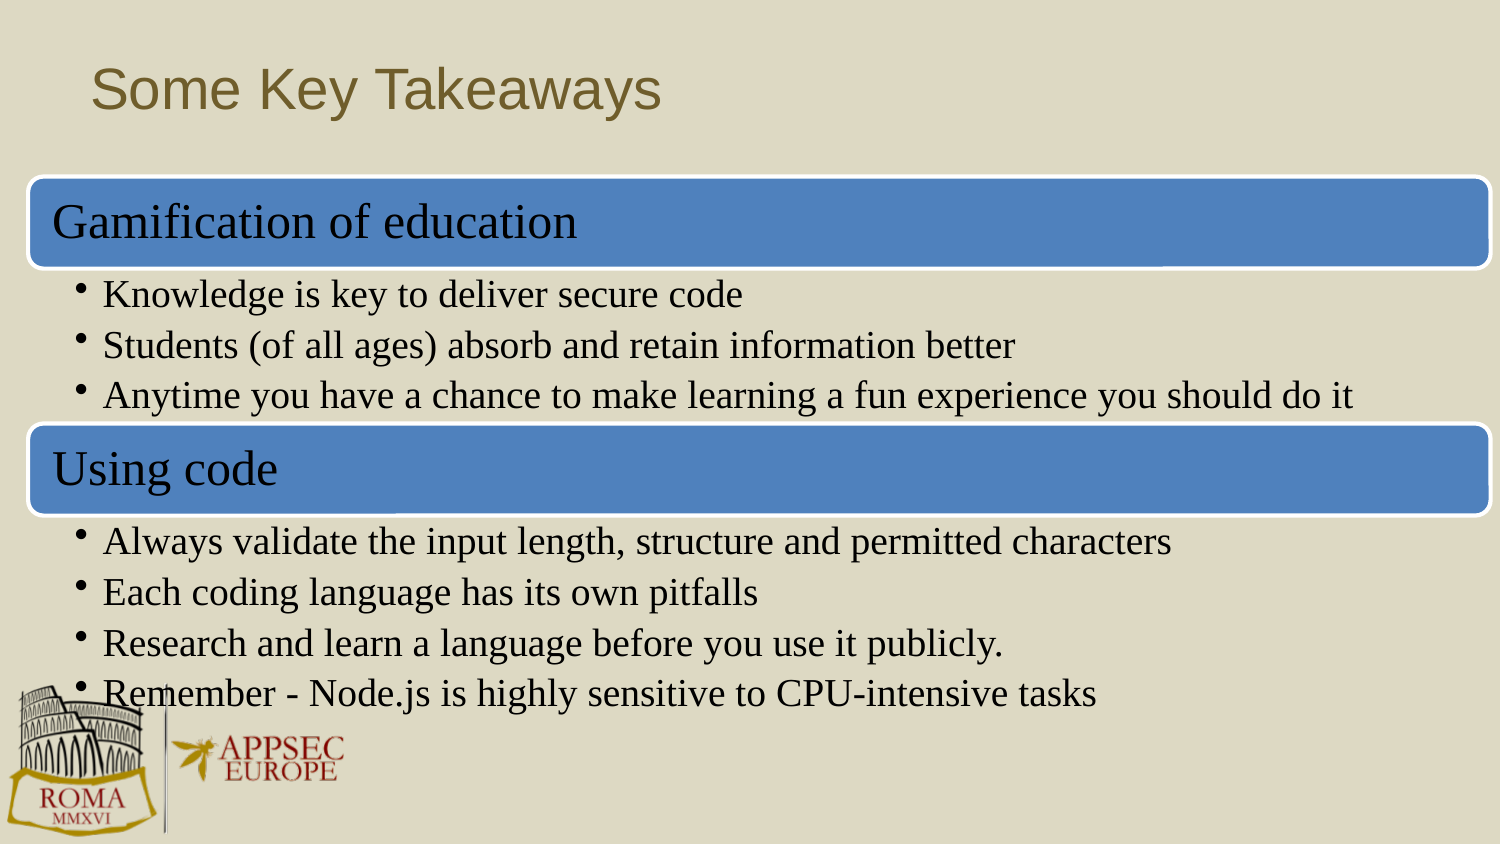

# Some Key Takeaways
Gamification of education
Knowledge is key to deliver secure code
Students (of all ages) absorb and retain information better
Anytime you have a chance to make learning a fun experience you should do it
Using code
Always validate the input length, structure and permitted characters
Each coding language has its own pitfalls
Research and learn a language before you use it publicly.
Remember - Node.js is highly sensitive to CPU-intensive tasks